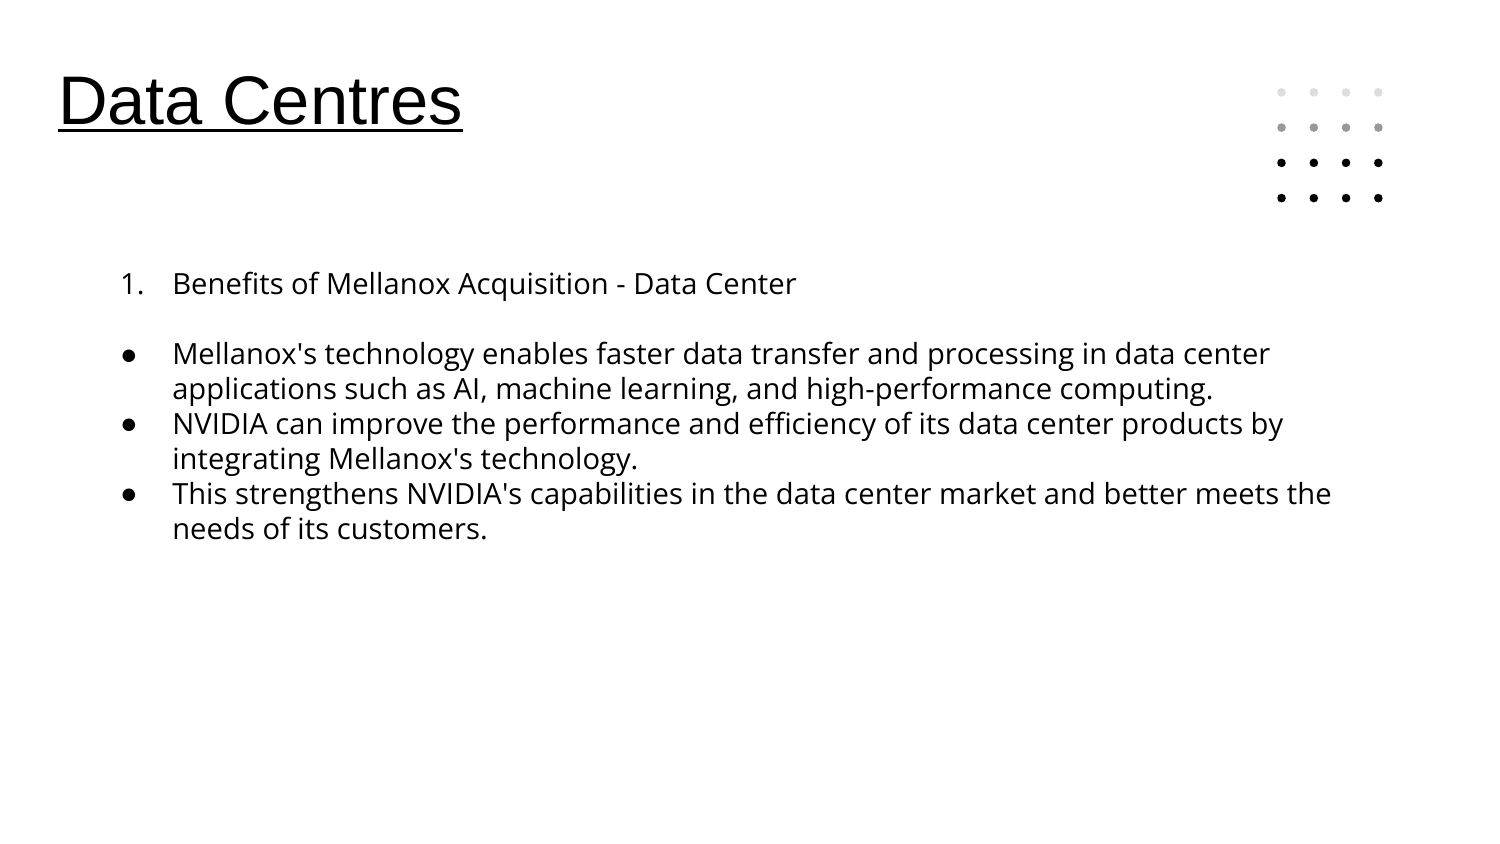

# Data Centres

Benefits of Mellanox Acquisition - Data Center

Mellanox's technology enables faster data transfer and processing in data center applications such as AI, machine learning, and high-performance computing.
NVIDIA can improve the performance and efficiency of its data center products by integrating Mellanox's technology.
This strengthens NVIDIA's capabilities in the data center market and better meets the needs of its customers.